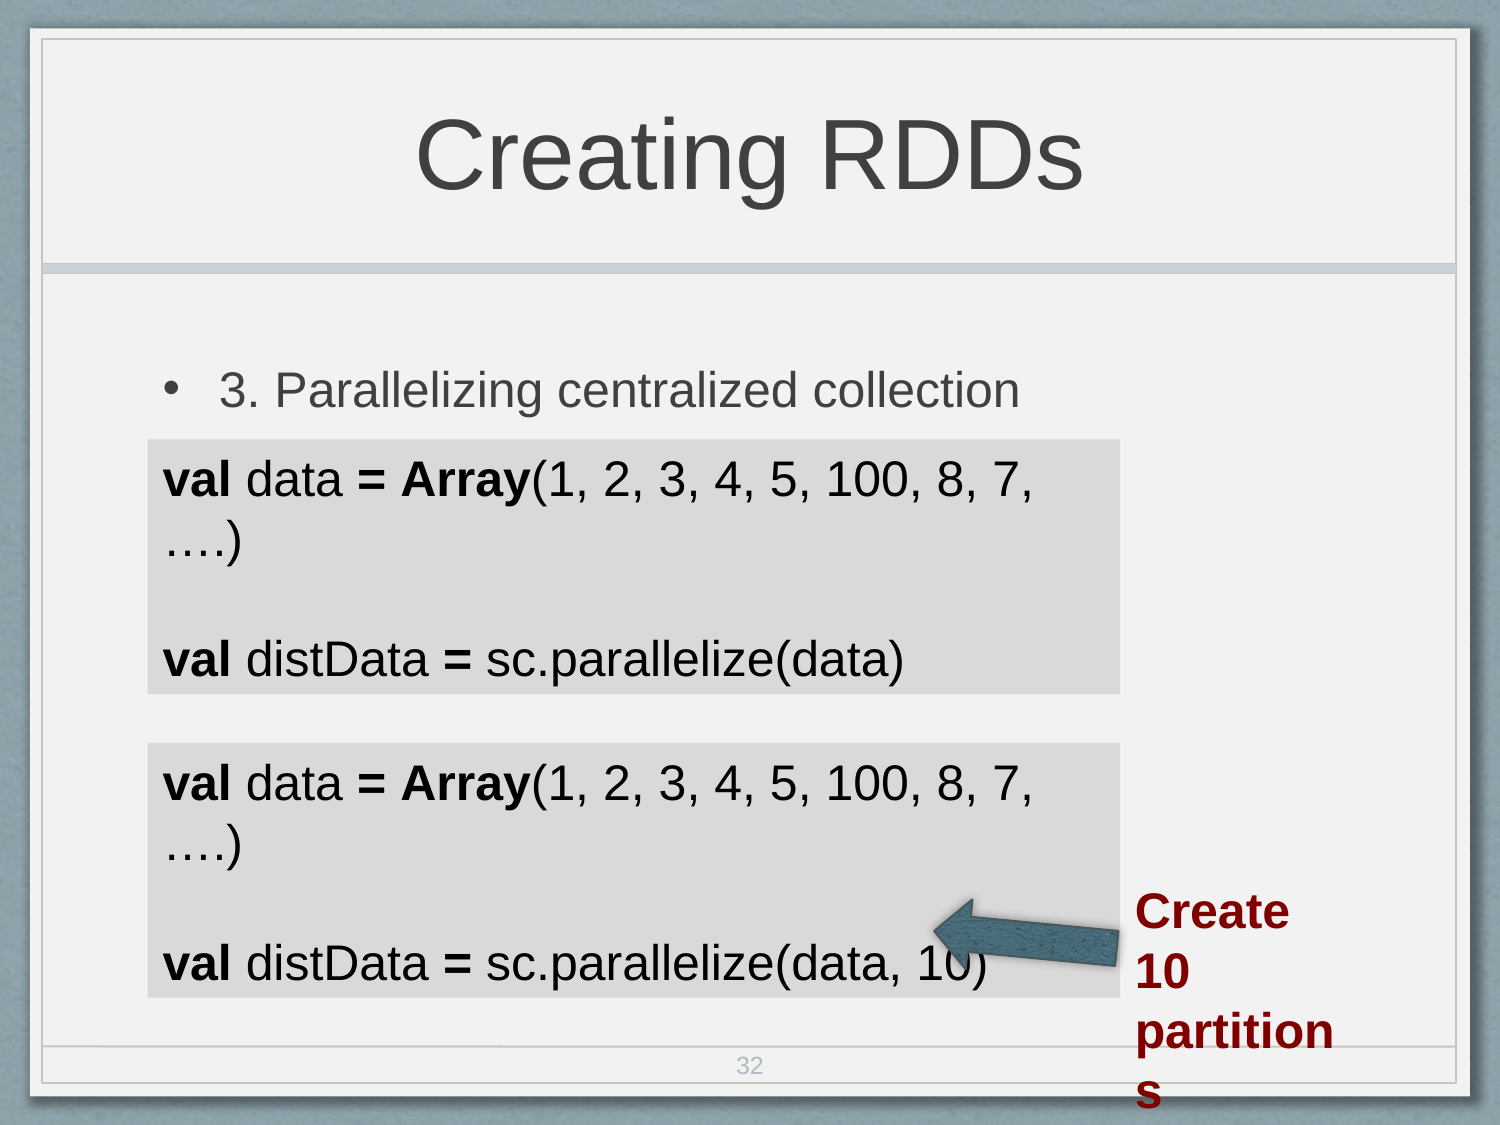

# Creating RDDs
3. Parallelizing centralized collection
val data = Array(1, 2, 3, 4, 5, 100, 8, 7, ….)

val distData = sc.parallelize(data)
val data = Array(1, 2, 3, 4, 5, 100, 8, 7, ….)

val distData = sc.parallelize(data, 10)
Create 10 partitions

32